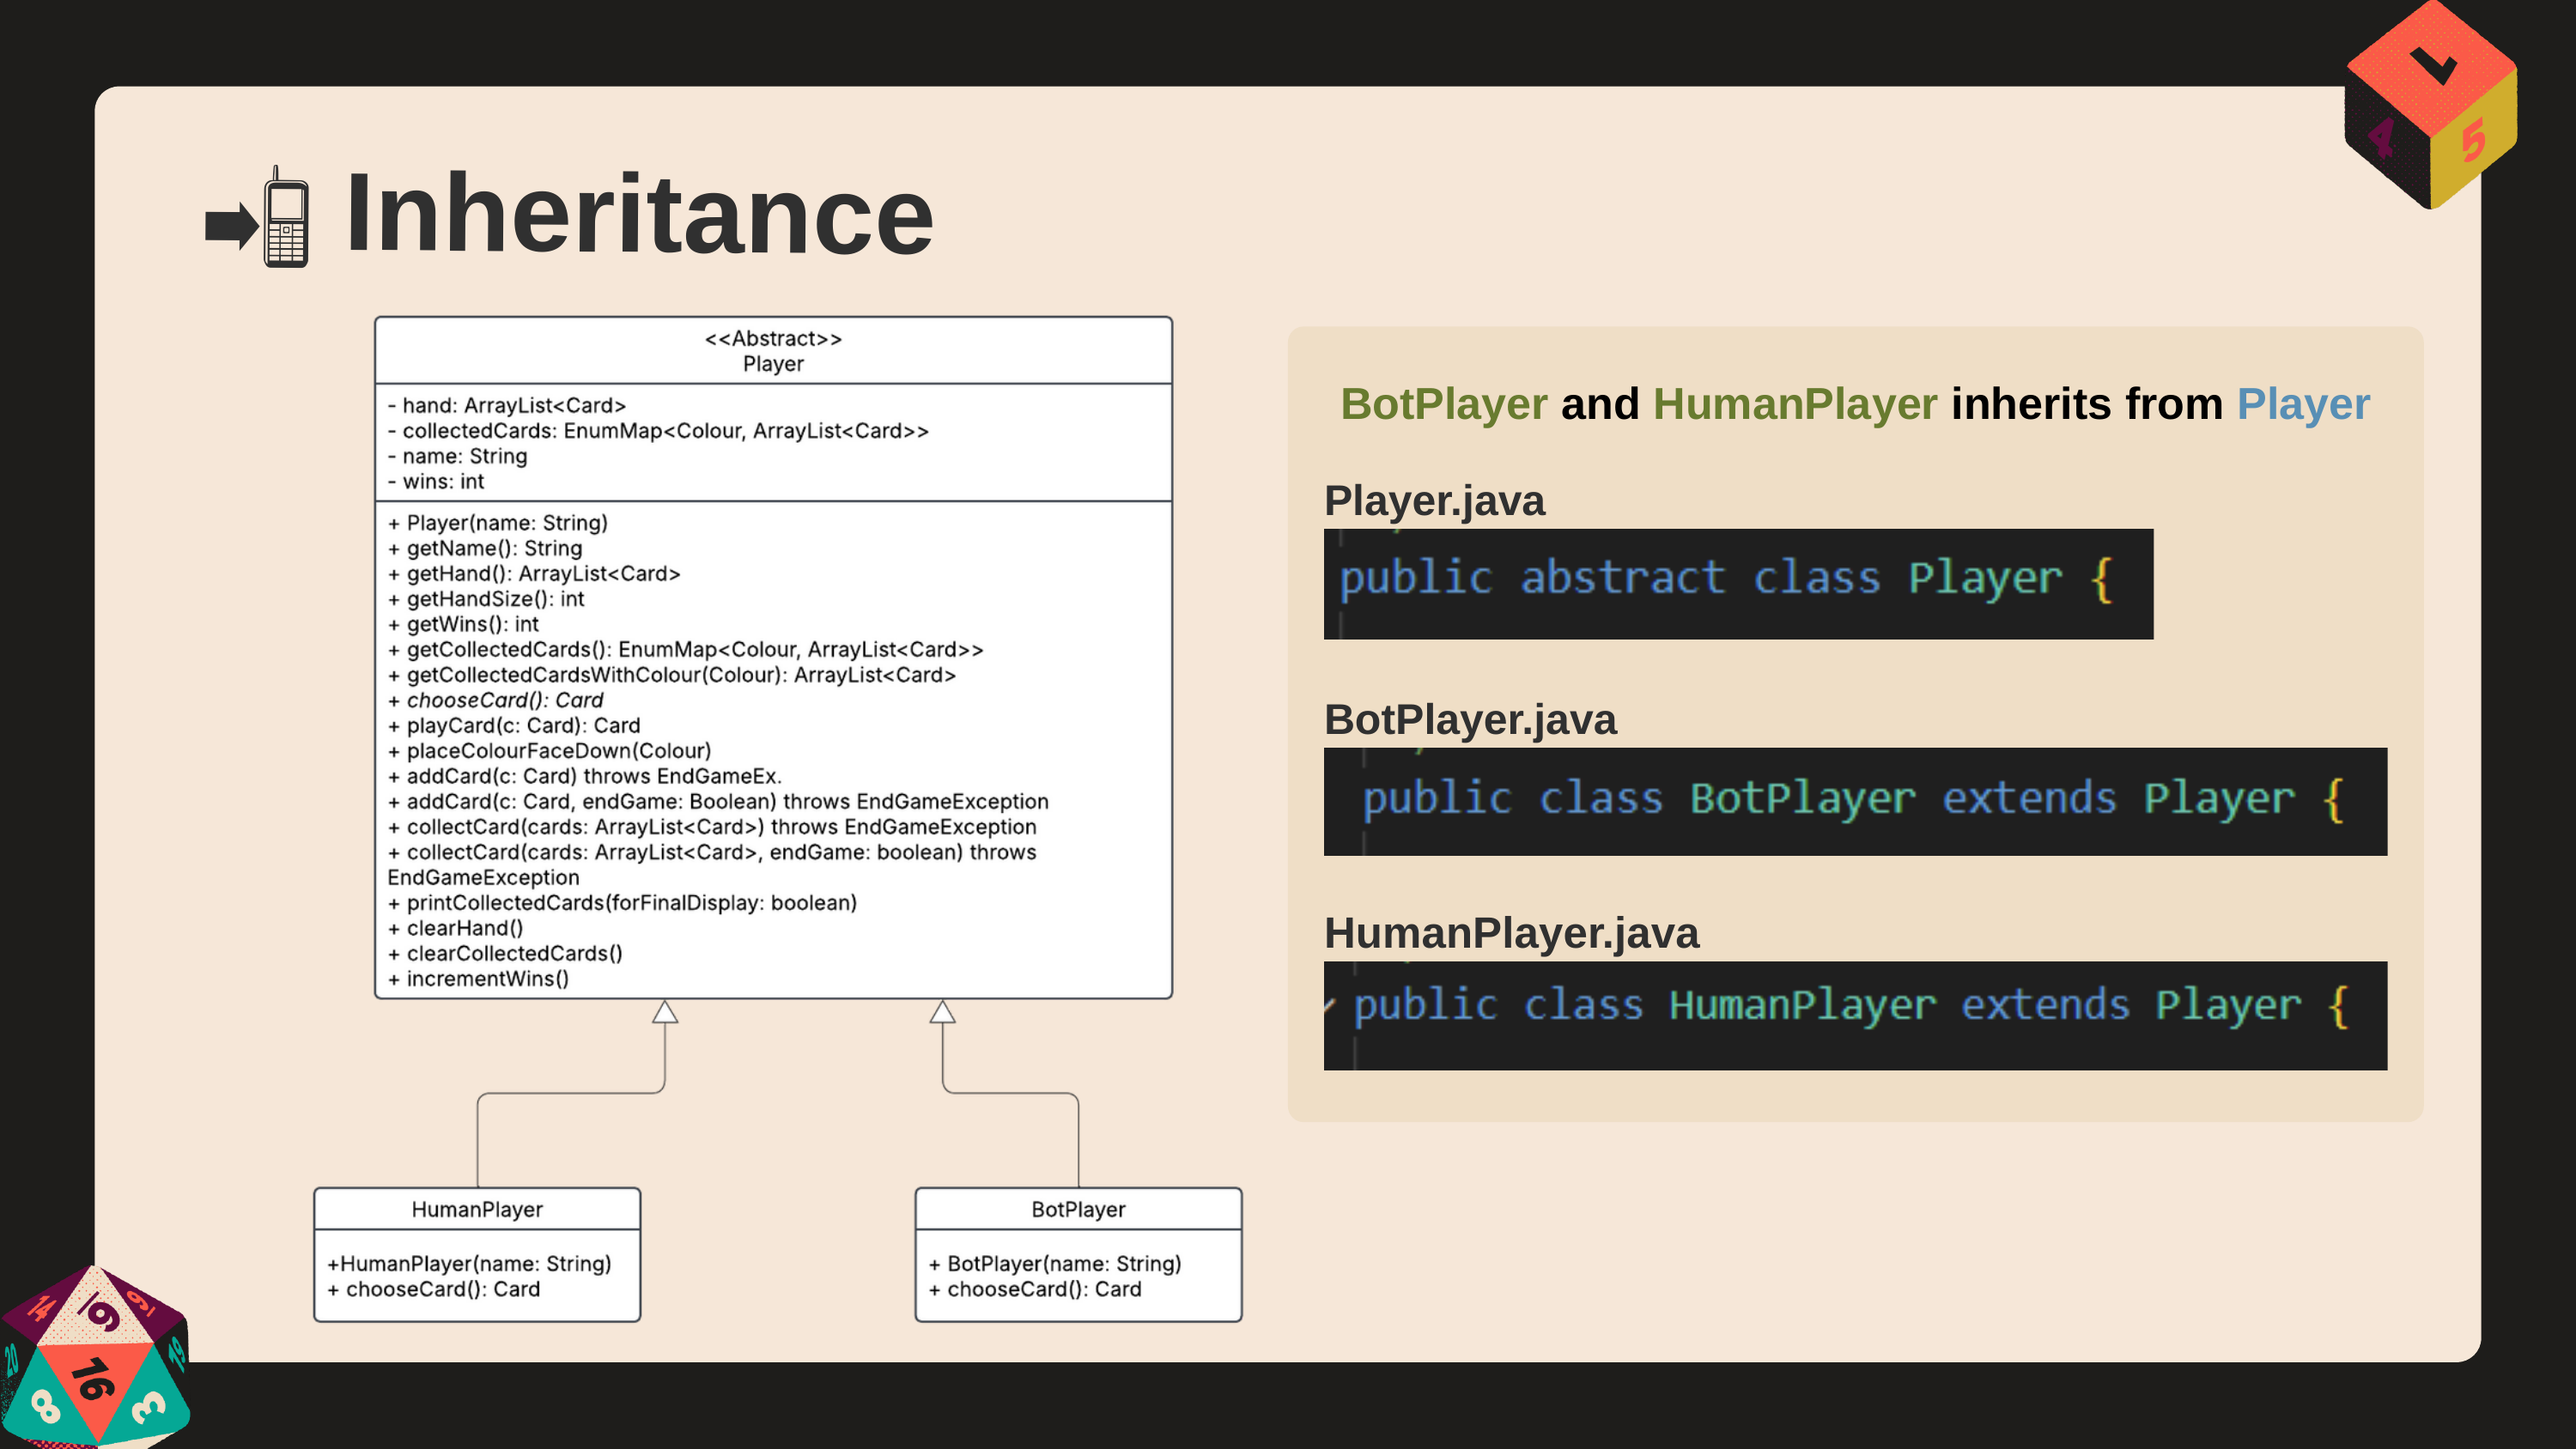

📲 Inheritance

BotPlayer and HumanPlayer inherits from Player
Player.java

BotPlayer.java

HumanPlayer.java